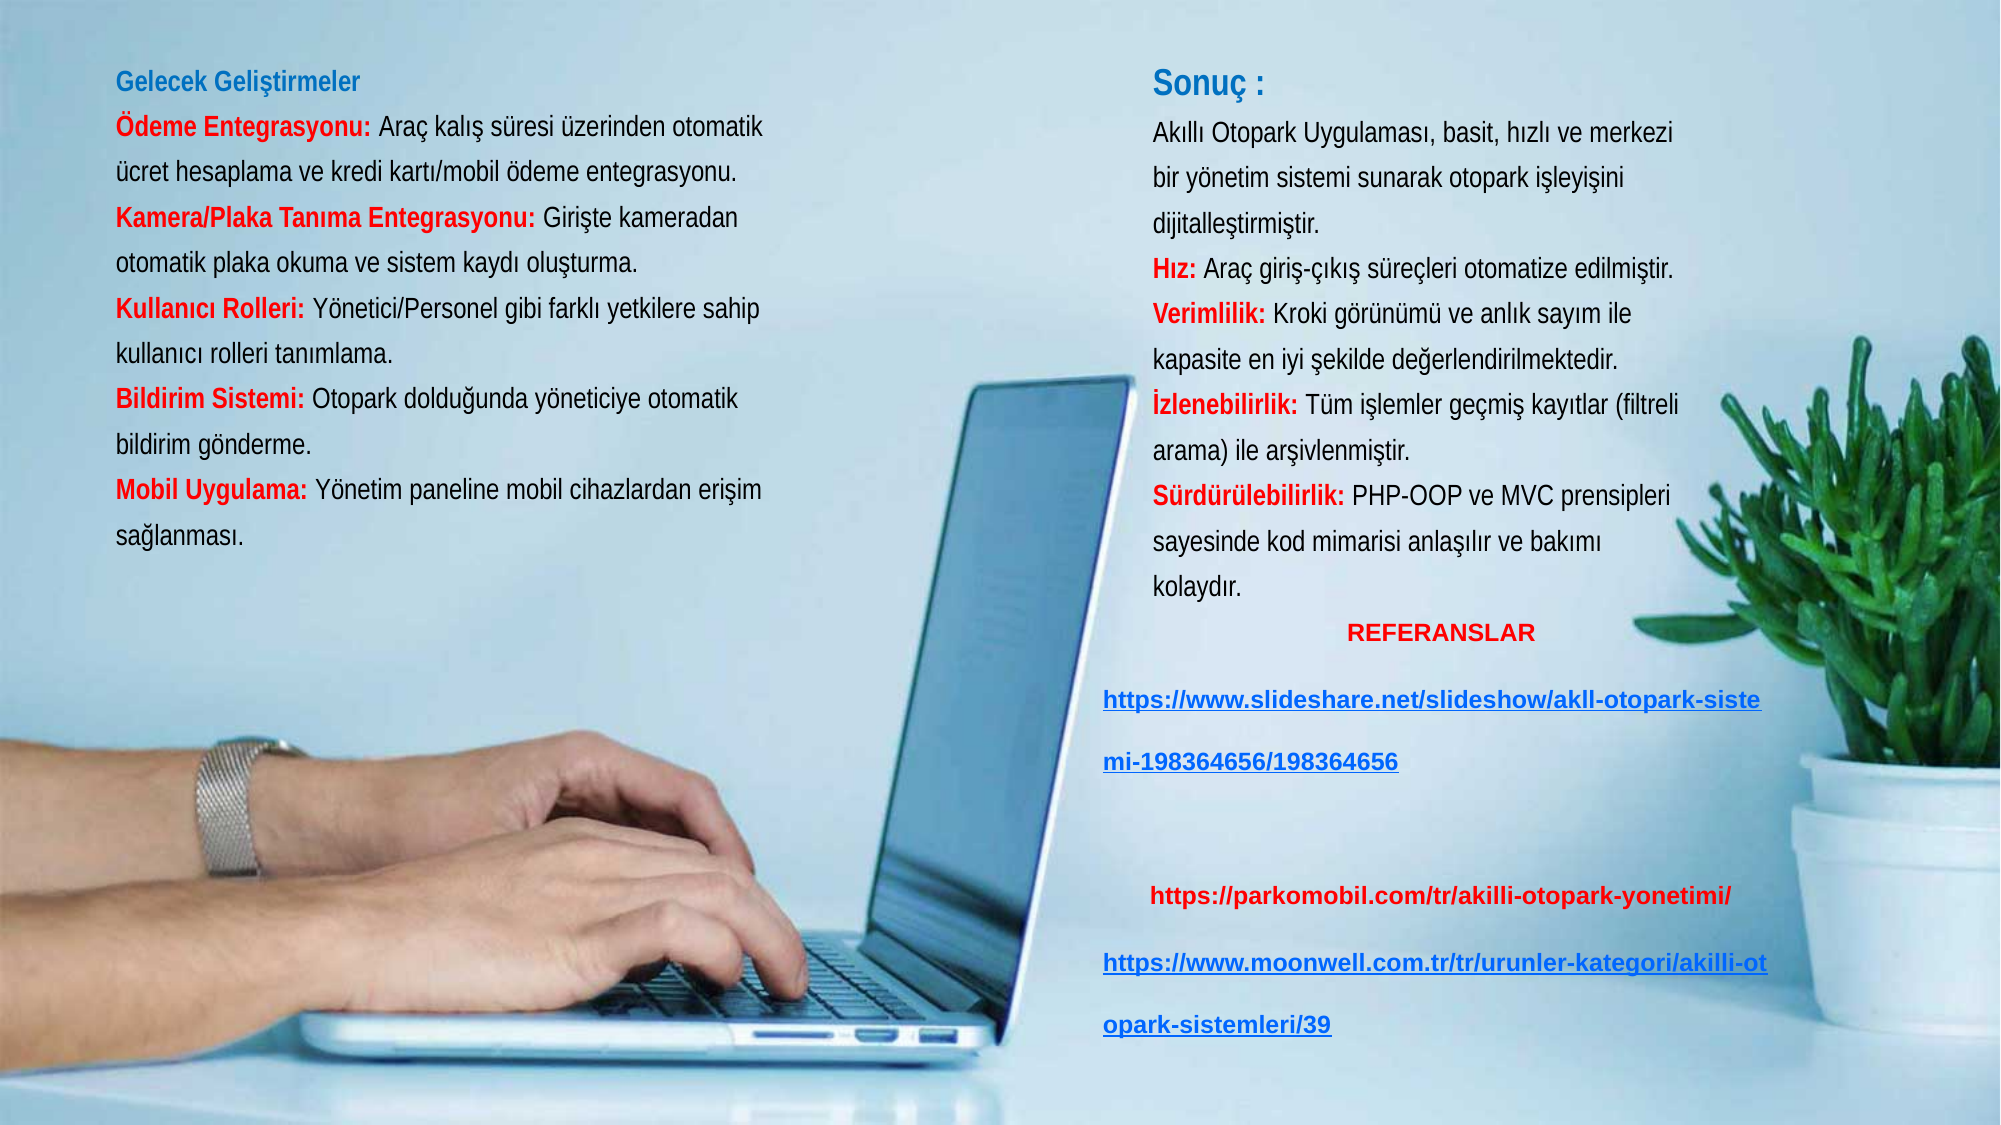

Sonuç :
Akıllı Otopark Uygulaması, basit, hızlı ve merkezi bir yönetim sistemi sunarak otopark işleyişini dijitalleştirmiştir.
Hız: Araç giriş-çıkış süreçleri otomatize edilmiştir.
Verimlilik: Kroki görünümü ve anlık sayım ile kapasite en iyi şekilde değerlendirilmektedir.
İzlenebilirlik: Tüm işlemler geçmiş kayıtlar (filtreli arama) ile arşivlenmiştir.
Sürdürülebilirlik: PHP-OOP ve MVC prensipleri sayesinde kod mimarisi anlaşılır ve bakımı kolaydır.
Gelecek Geliştirmeler
Ödeme Entegrasyonu: Araç kalış süresi üzerinden otomatik ücret hesaplama ve kredi kartı/mobil ödeme entegrasyonu.
Kamera/Plaka Tanıma Entegrasyonu: Girişte kameradan otomatik plaka okuma ve sistem kaydı oluşturma.
Kullanıcı Rolleri: Yönetici/Personel gibi farklı yetkilere sahip kullanıcı rolleri tanımlama.
Bildirim Sistemi: Otopark dolduğunda yöneticiye otomatik bildirim gönderme.
Mobil Uygulama: Yönetim paneline mobil cihazlardan erişim sağlanması.
REFERANSLAR
https://www.slideshare.net/slideshow/akll-otopark-sistemi-198364656/198364656
https://parkomobil.com/tr/akilli-otopark-yonetimi/
https://www.moonwell.com.tr/tr/urunler-kategori/akilli-otopark-sistemleri/39
https://algi.ai/tr/akilli-otopark-sistemleri/